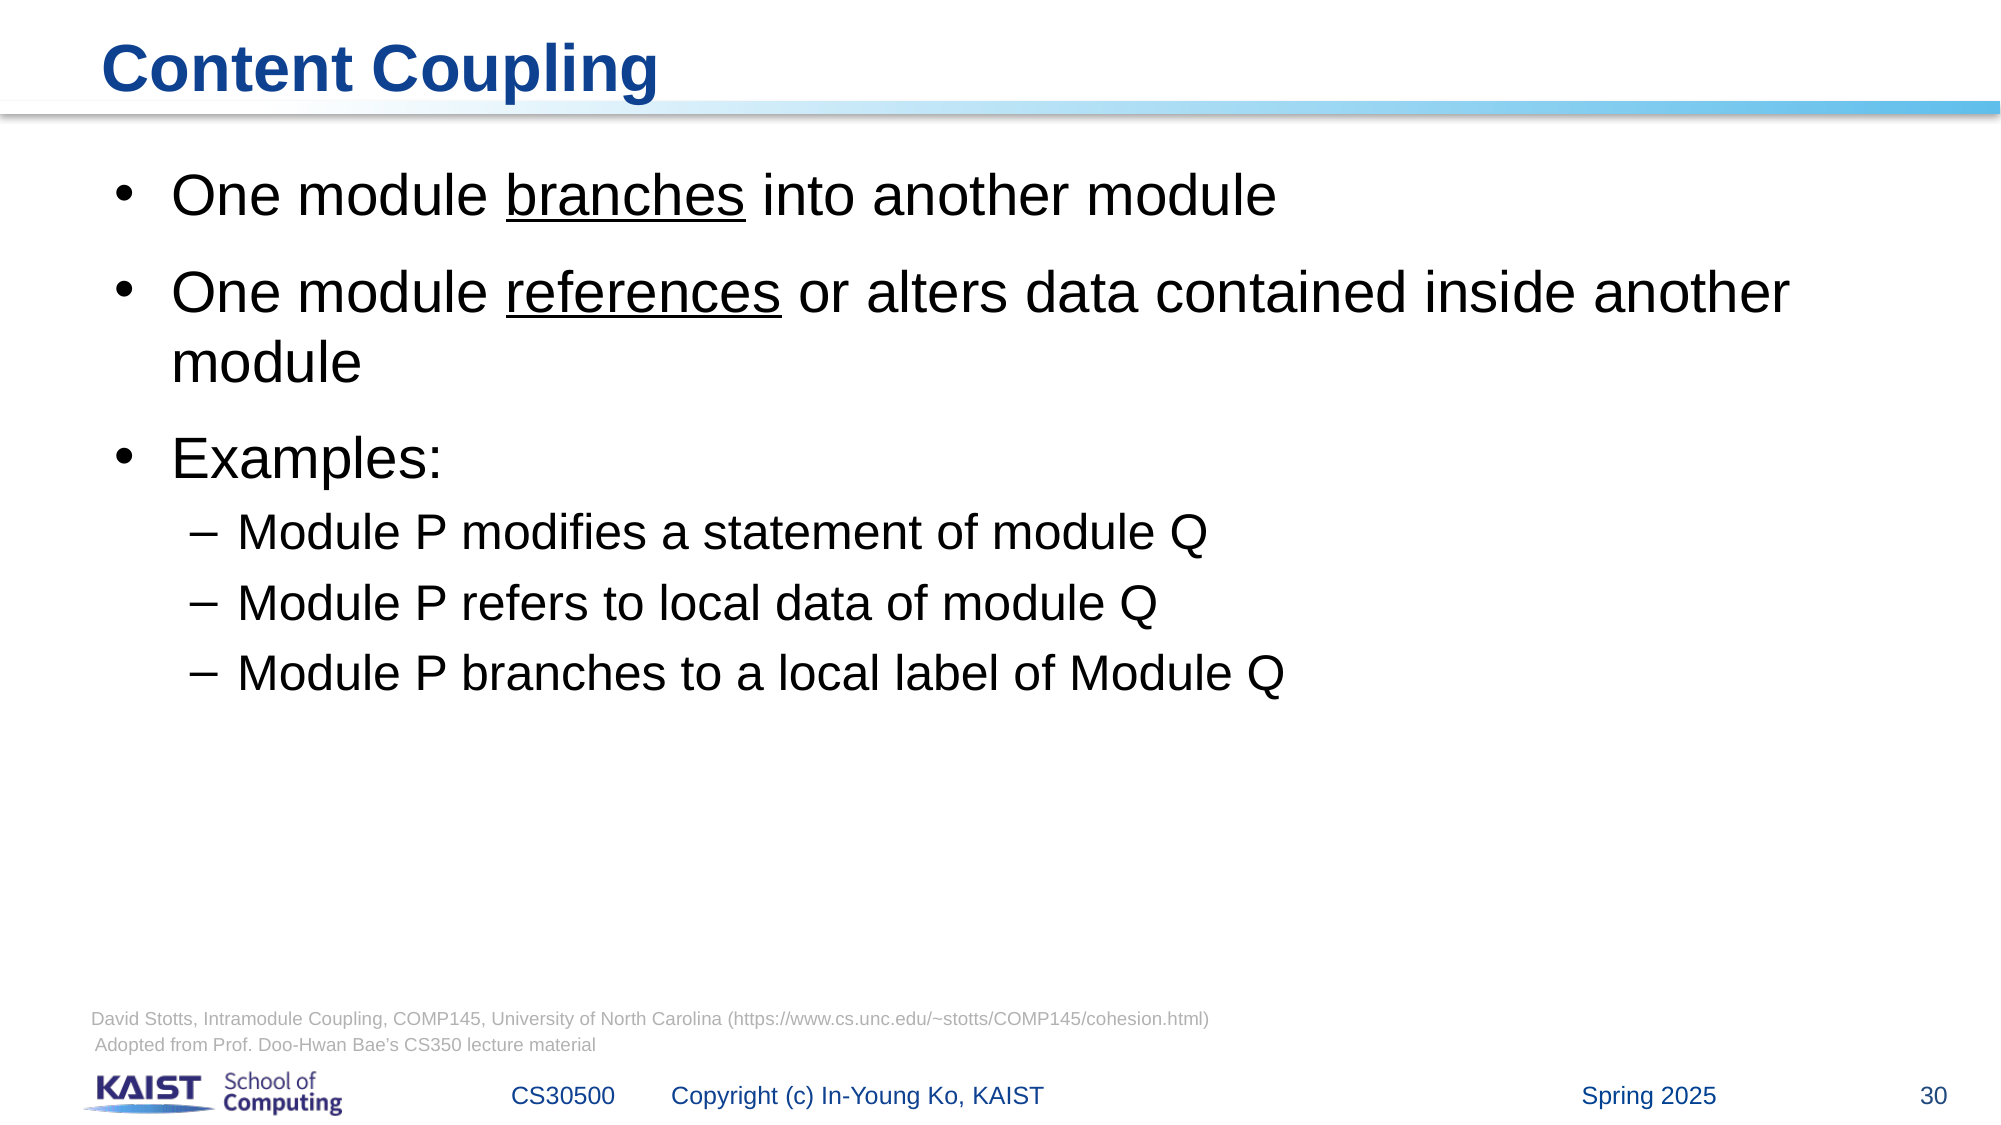

# Content Coupling
One module branches into another module
One module references or alters data contained inside another module
Examples:
Module P modifies a statement of module Q
Module P refers to local data of module Q
Module P branches to a local label of Module Q
David Stotts, Intramodule Coupling, COMP145, University of North Carolina (https://www.cs.unc.edu/~stotts/COMP145/cohesion.html)
Adopted from Prof. Doo-Hwan Bae’s CS350 lecture material
Spring 2025
CS30500        Copyright (c) In-Young Ko, KAIST
30